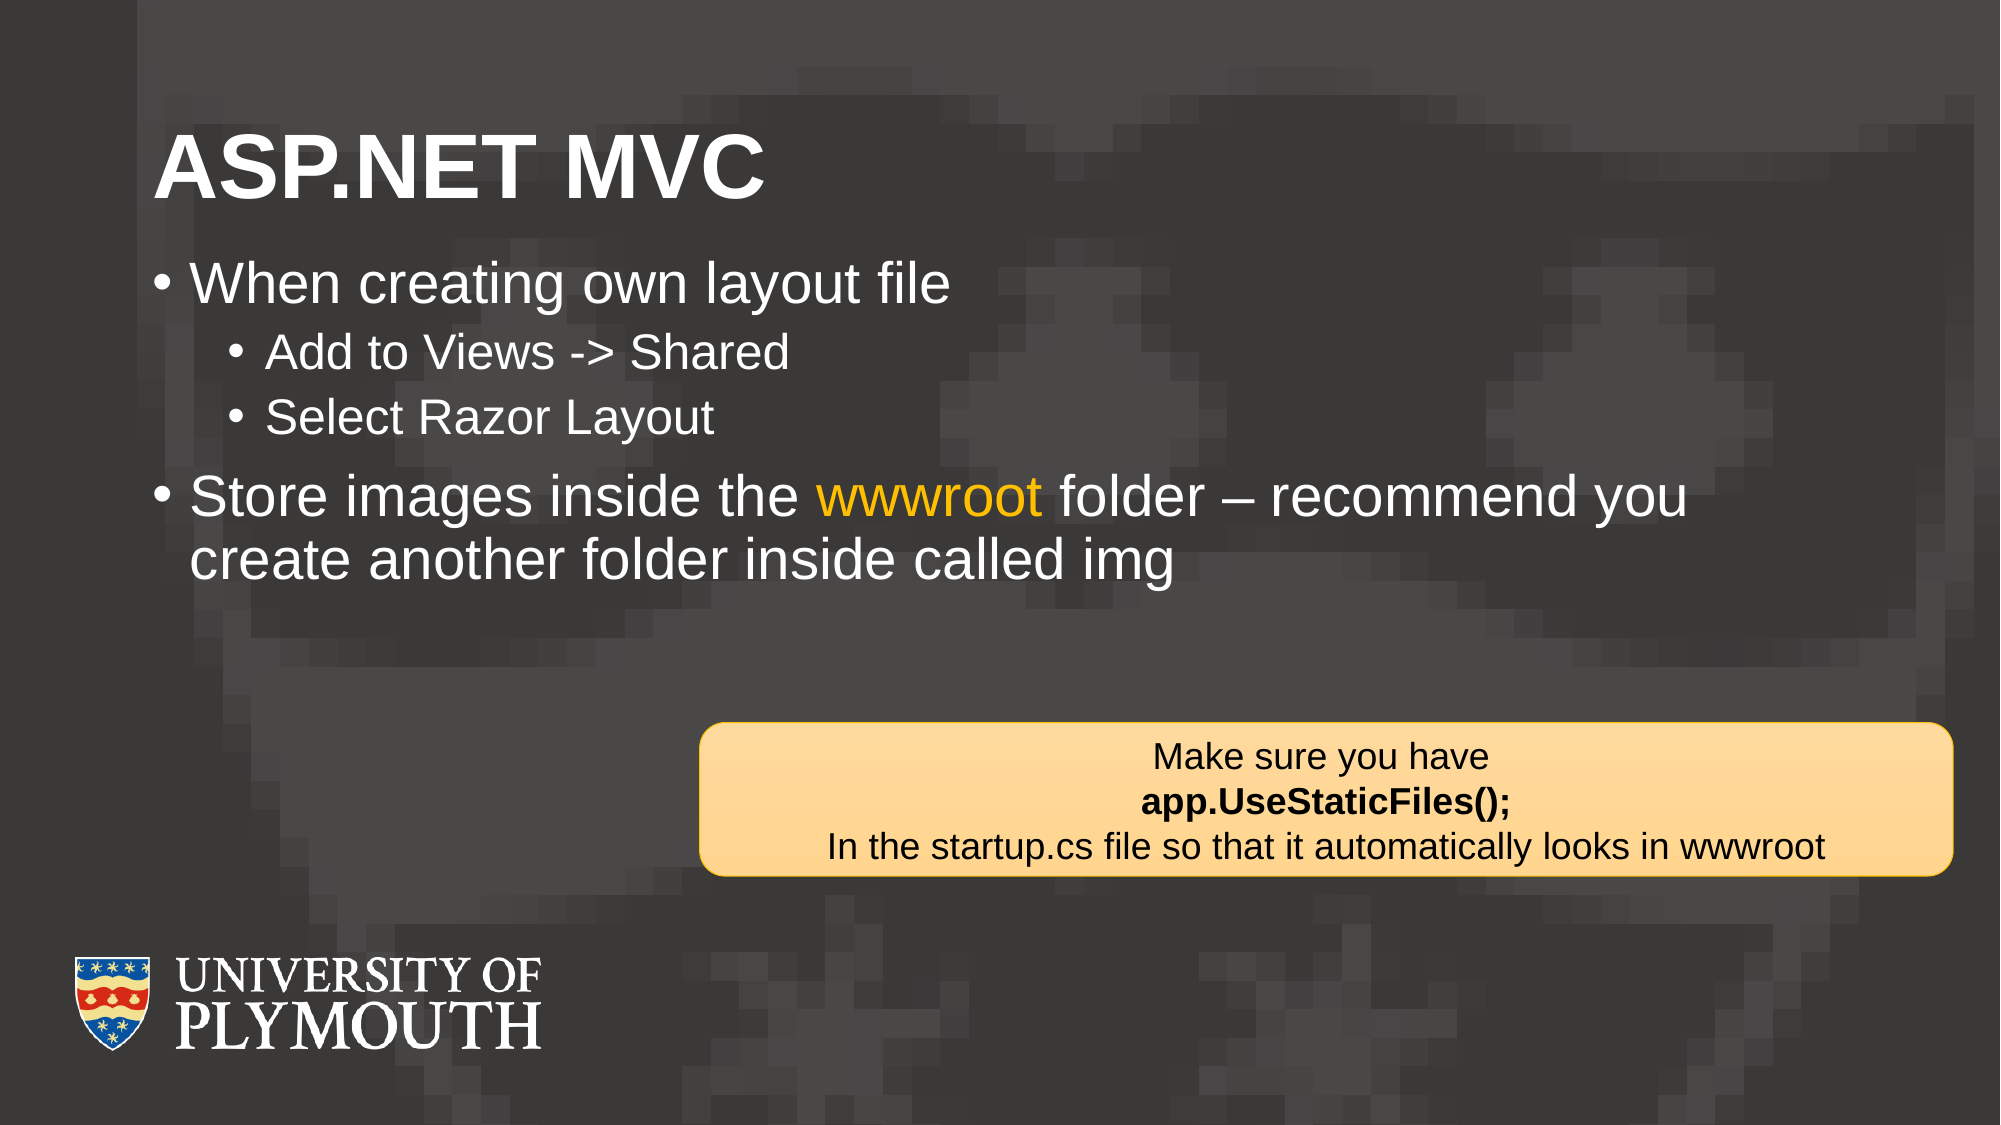

# ASP.NET MVC
When creating own layout file
Add to Views -> Shared
Select Razor Layout
Store images inside the wwwroot folder – recommend you create another folder inside called img
Make sure you have
﻿app.UseStaticFiles();
In the startup.cs file so that it automatically looks in wwwroot